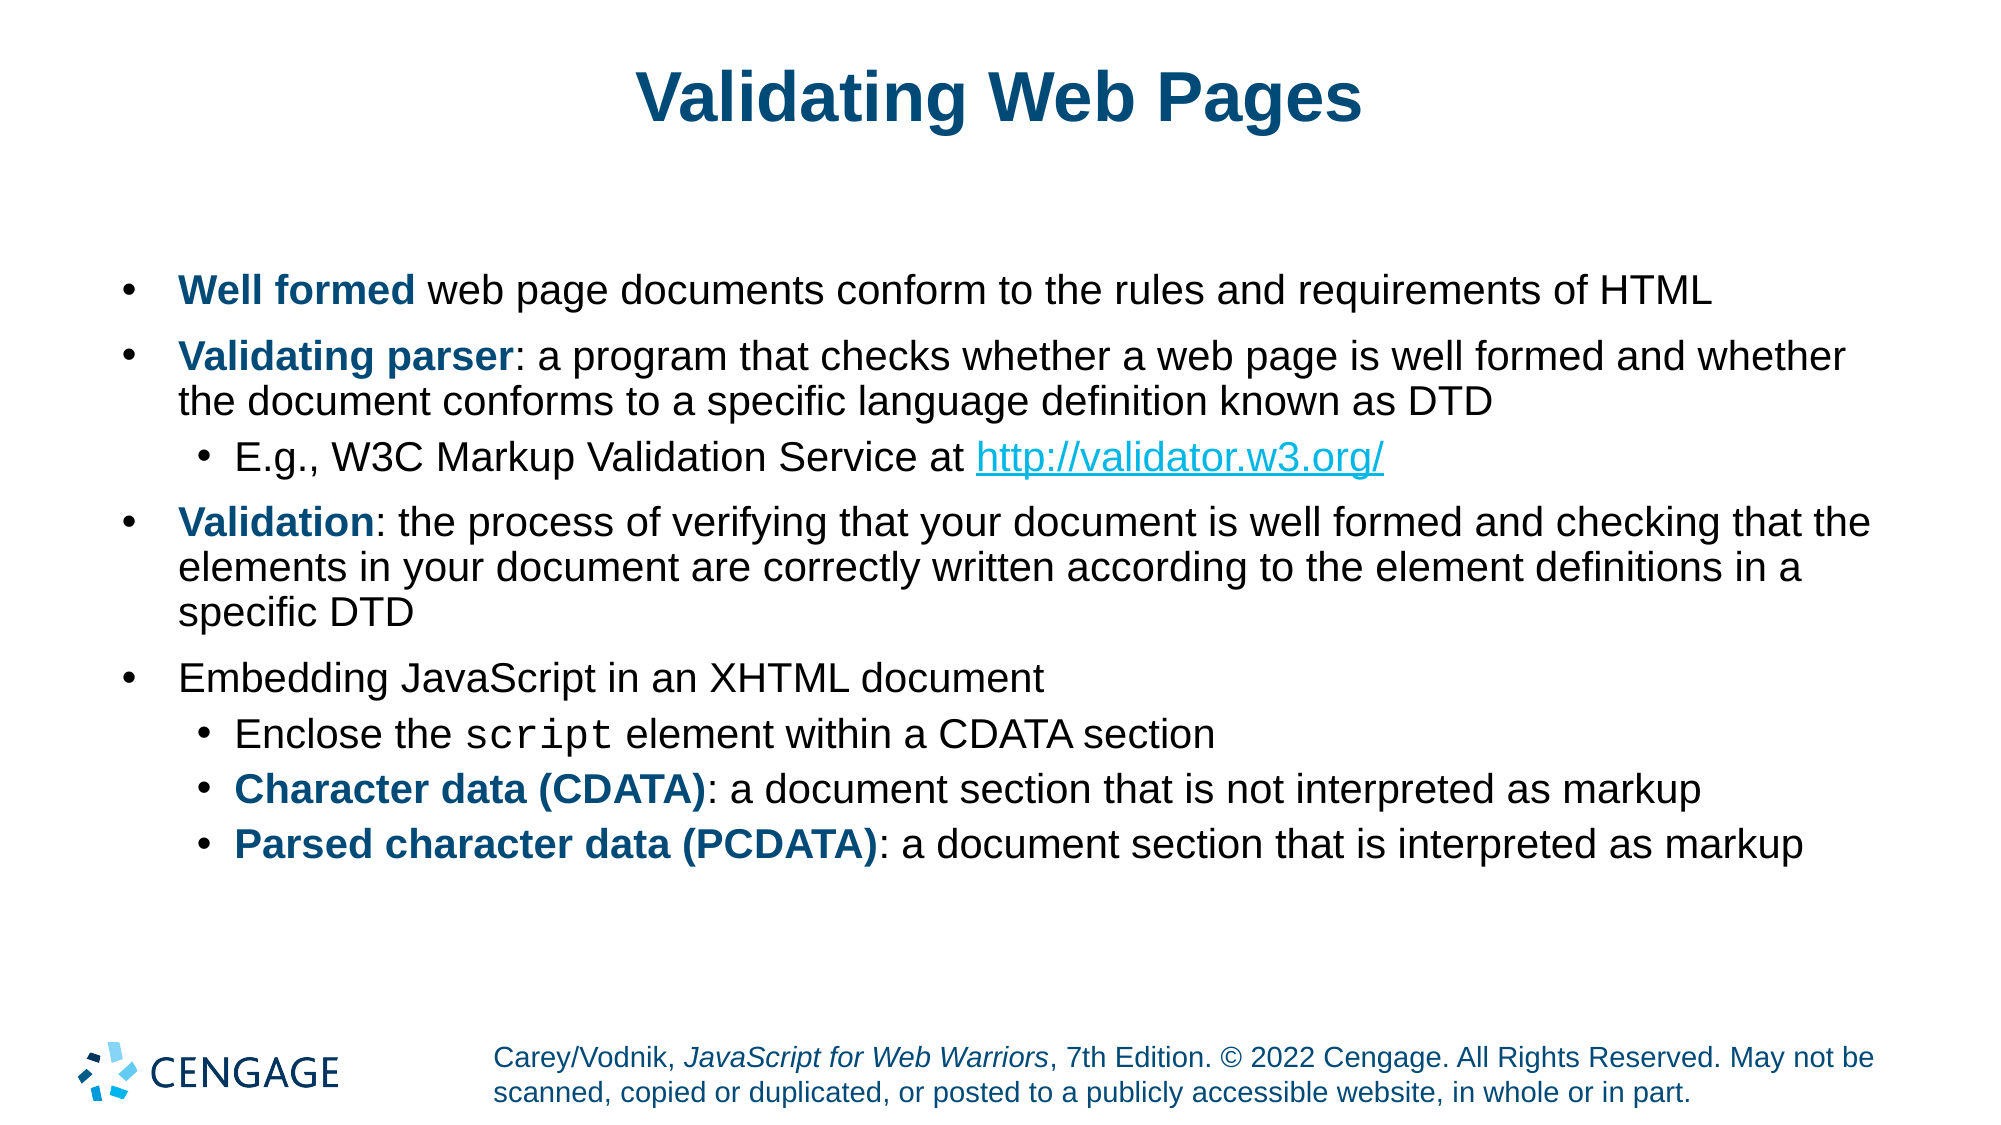

# Validating Web Pages
Well formed web page documents conform to the rules and requirements of HTML
Validating parser: a program that checks whether a web page is well formed and whether the document conforms to a specific language definition known as DTD
E.g., W3C Markup Validation Service at http://validator.w3.org/
Validation: the process of verifying that your document is well formed and checking that the elements in your document are correctly written according to the element definitions in a specific DTD
Embedding JavaScript in an XHTML document
Enclose the script element within a CDATA section
Character data (CDATA): a document section that is not interpreted as markup
Parsed character data (PCDATA): a document section that is interpreted as markup